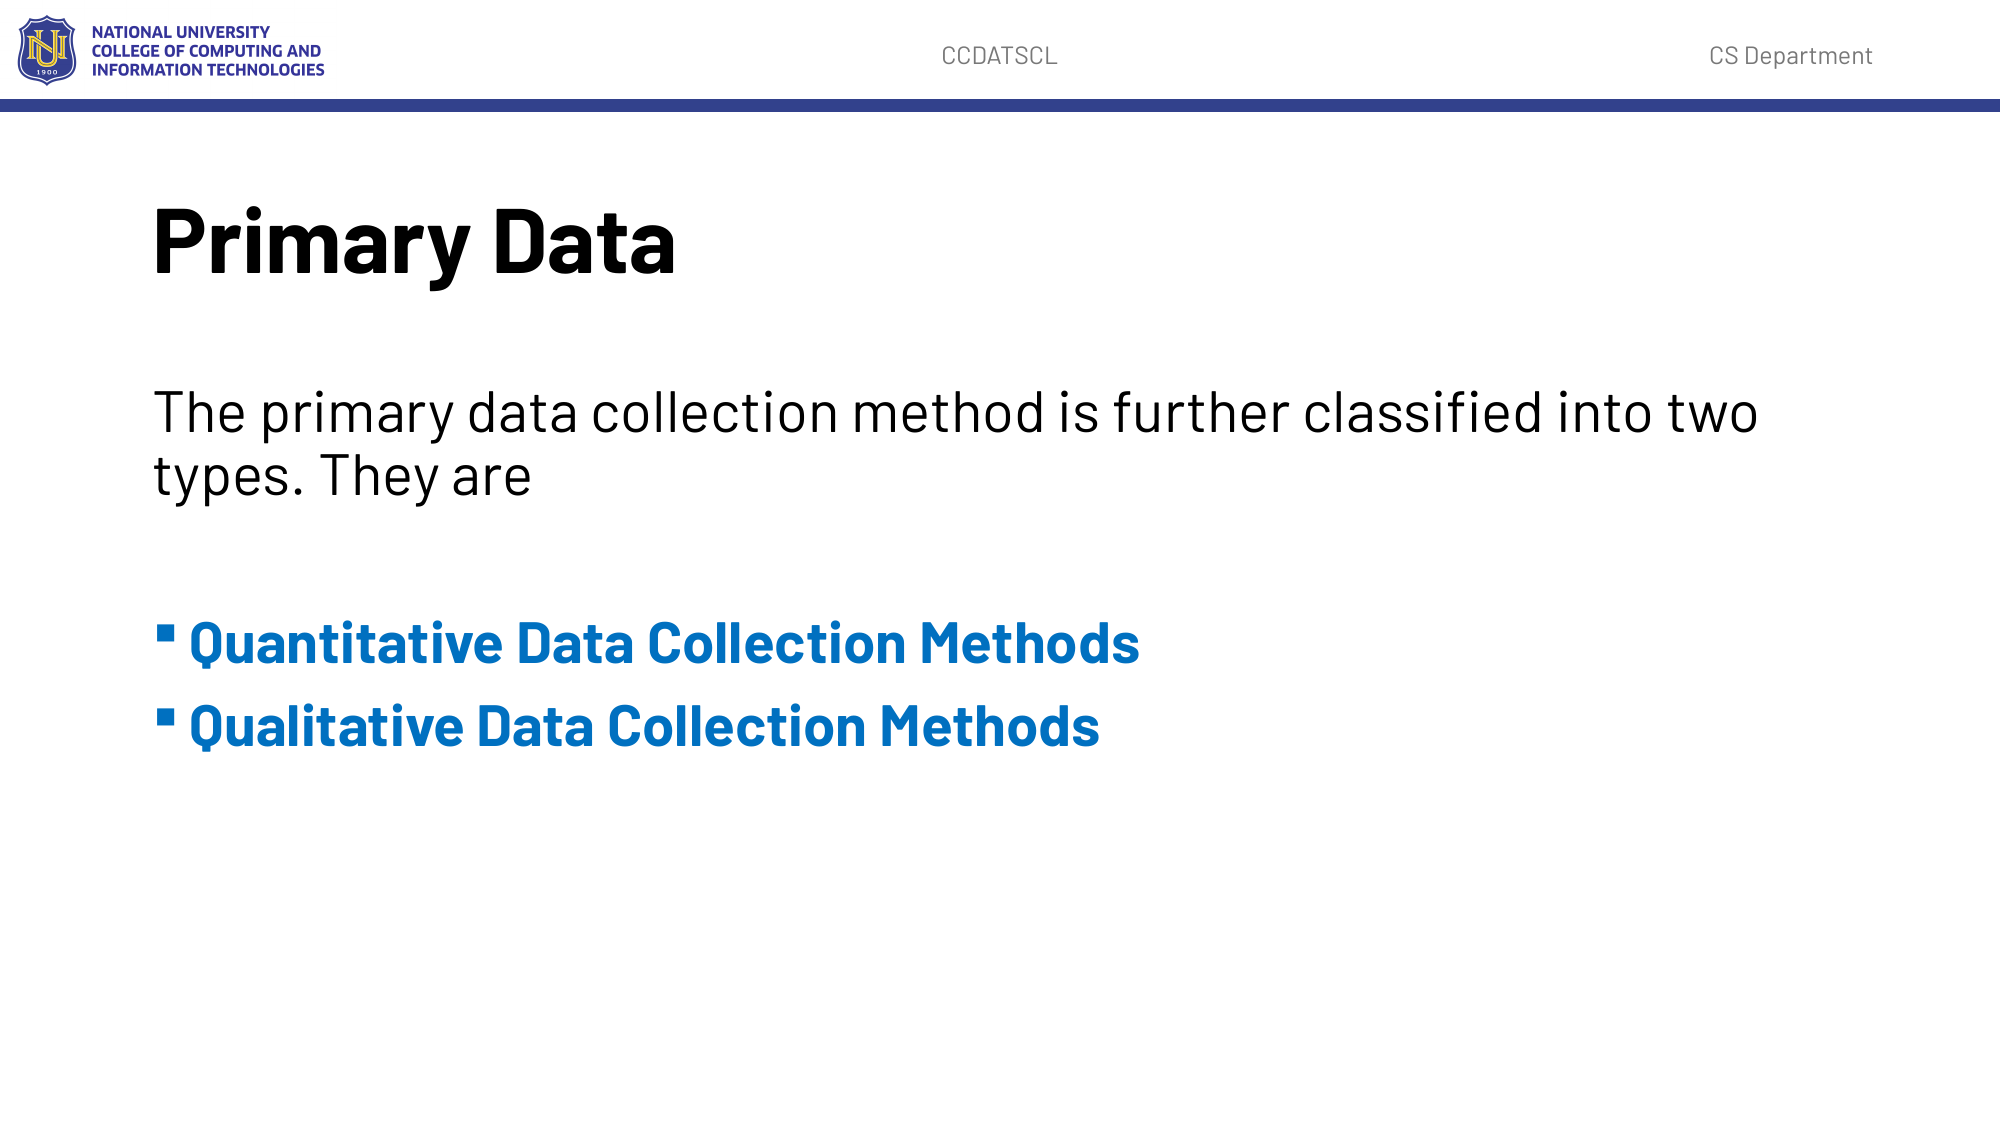

# Primary Data
The primary data collection method is further classified into two types. They are

Quantitative Data Collection Methods
Qualitative Data Collection Methods